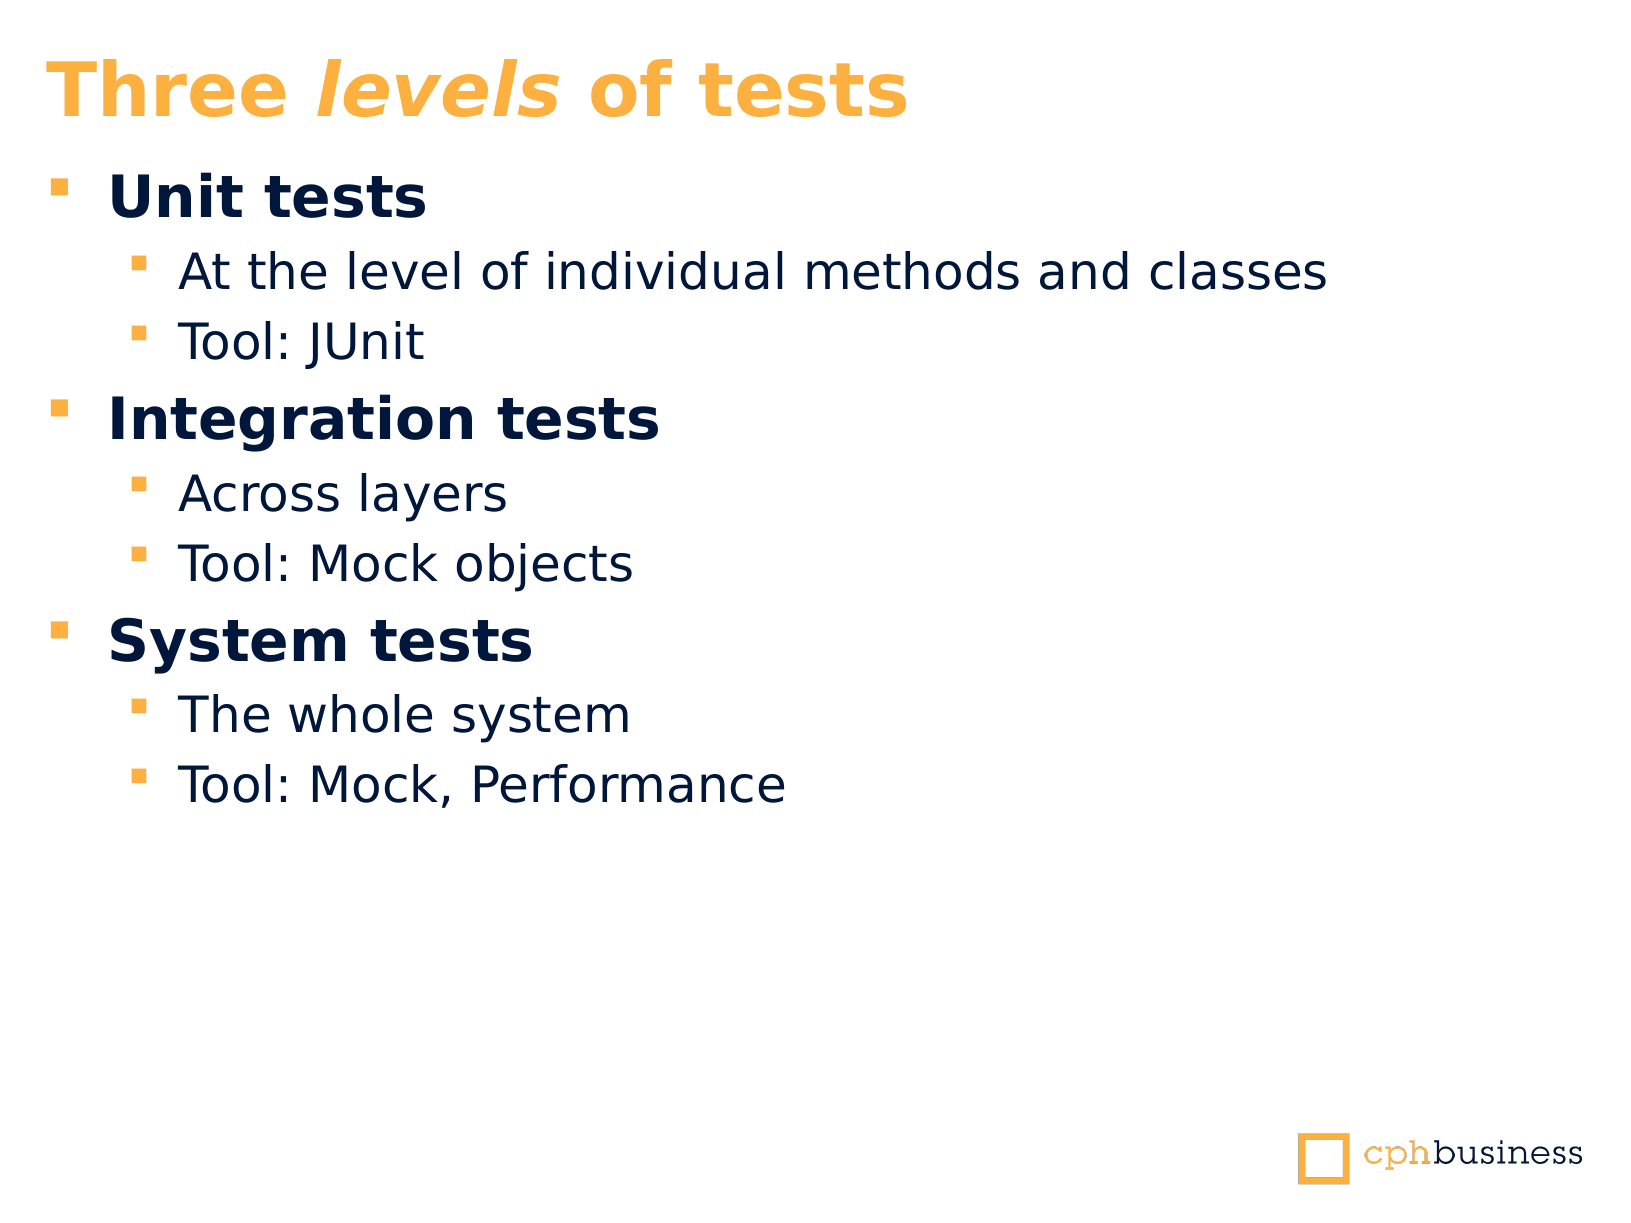

Three levels of tests
Unit tests
At the level of individual methods and classes
Tool: JUnit
Integration tests
Across layers
Tool: Mock objects
System tests
The whole system
Tool: Mock, Performance